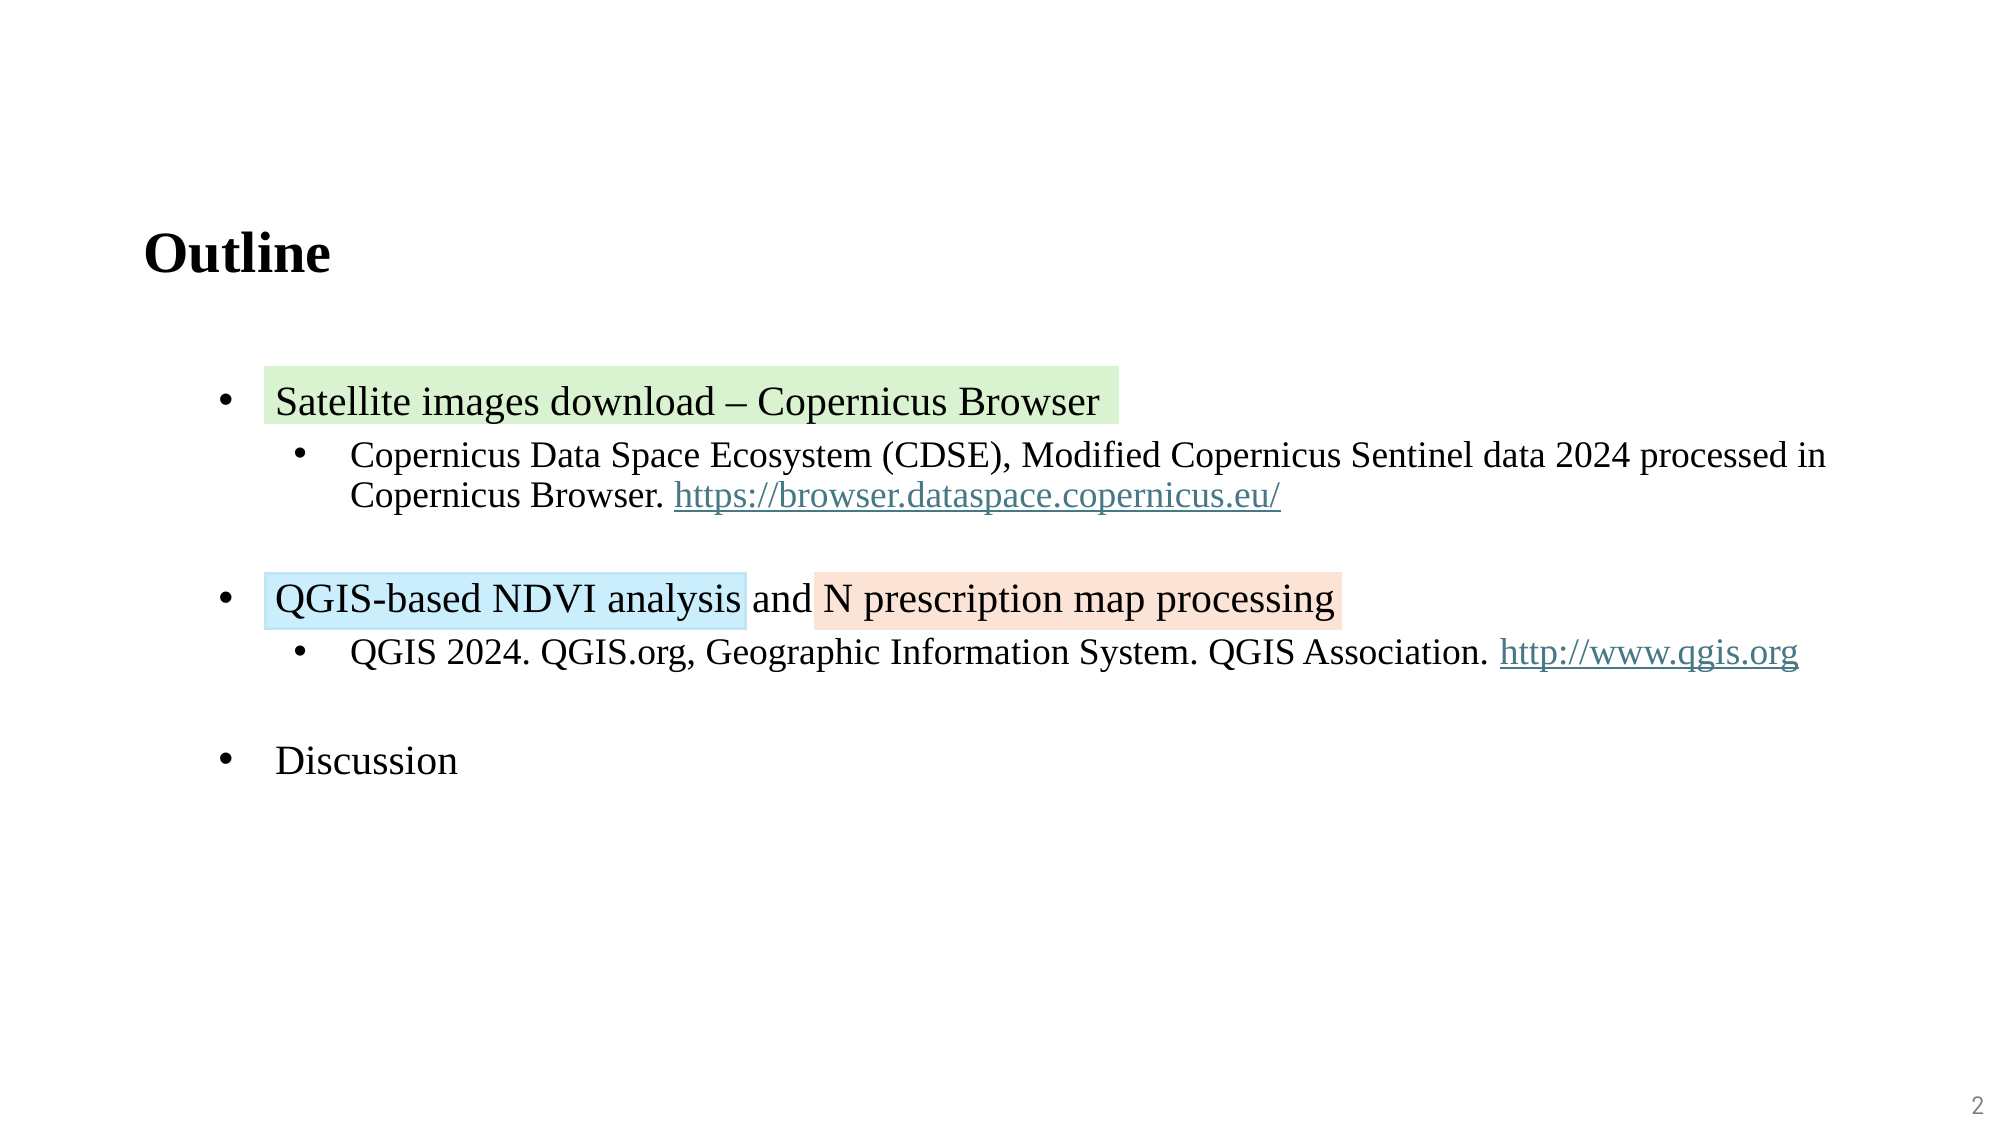

Outline

Satellite images download – Copernicus Browser
Copernicus Data Space Ecosystem (CDSE), Modified Copernicus Sentinel data 2024 processed in Copernicus Browser. https://browser.dataspace.copernicus.eu/

QGIS-based NDVI analysis and N prescription map processing
QGIS 2024. QGIS.org, Geographic Information System. QGIS Association. http://www.qgis.org

Discussion

2